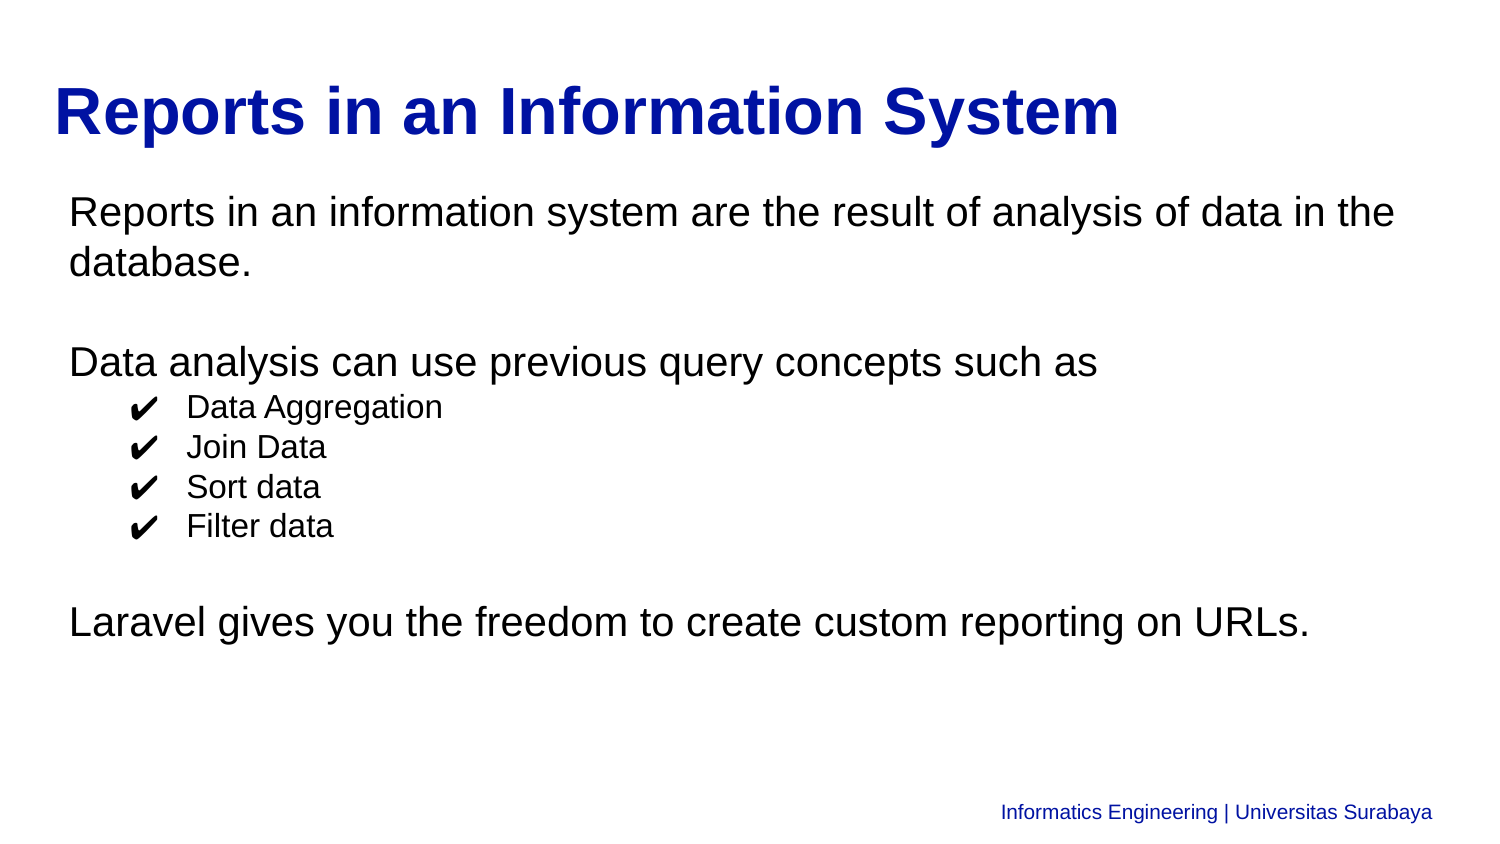

Reports in an Information System
Reports in an information system are the result of analysis of data in the database.

Data analysis can use previous query concepts such as
Data Aggregation
Join Data
Sort data
Filter data

Laravel gives you the freedom to create custom reporting on URLs.
Informatics Engineering | Universitas Surabaya